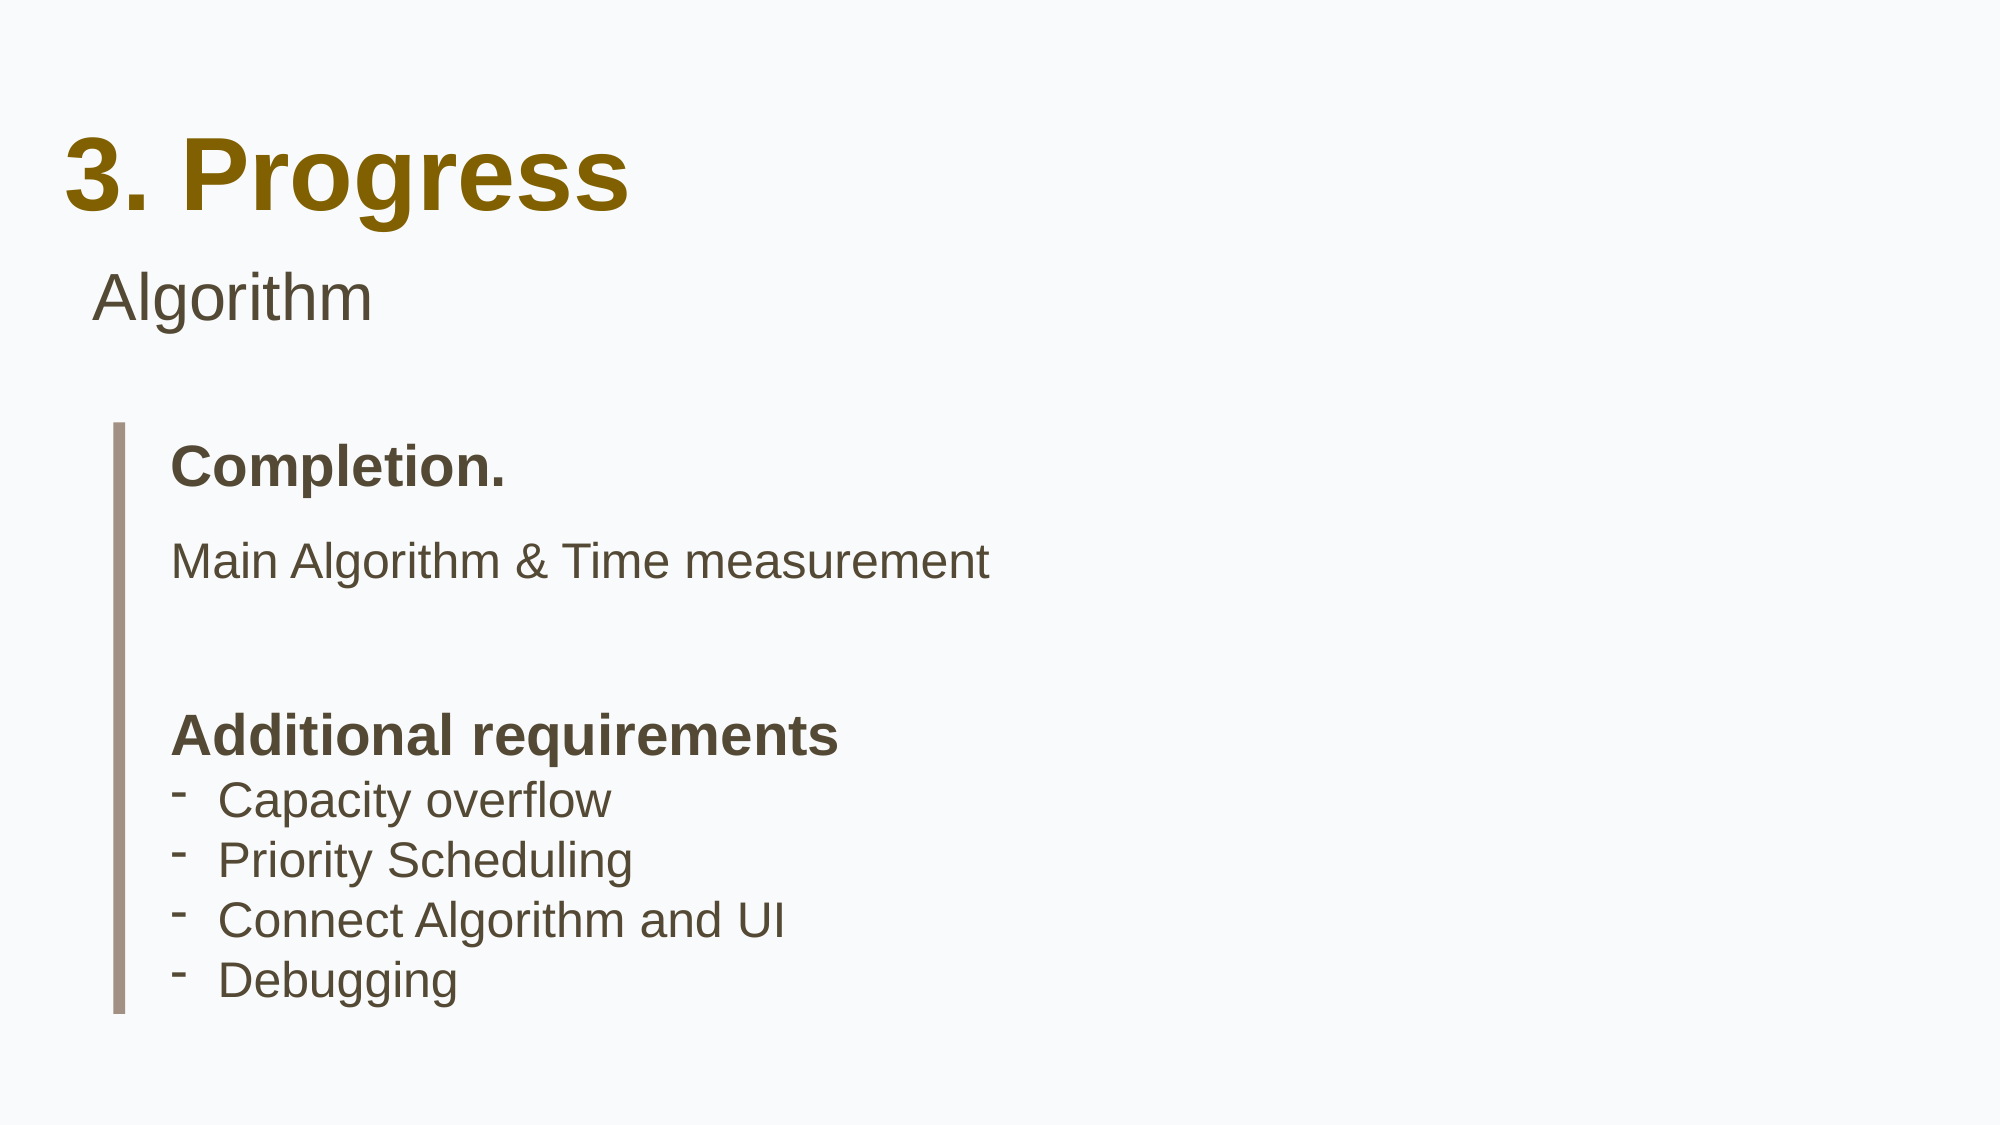

3. Progress
Algorithm
Completion.
Main Algorithm & Time measurement

Additional requirements
Capacity overflow
Priority Scheduling
Connect Algorithm and UI
Debugging